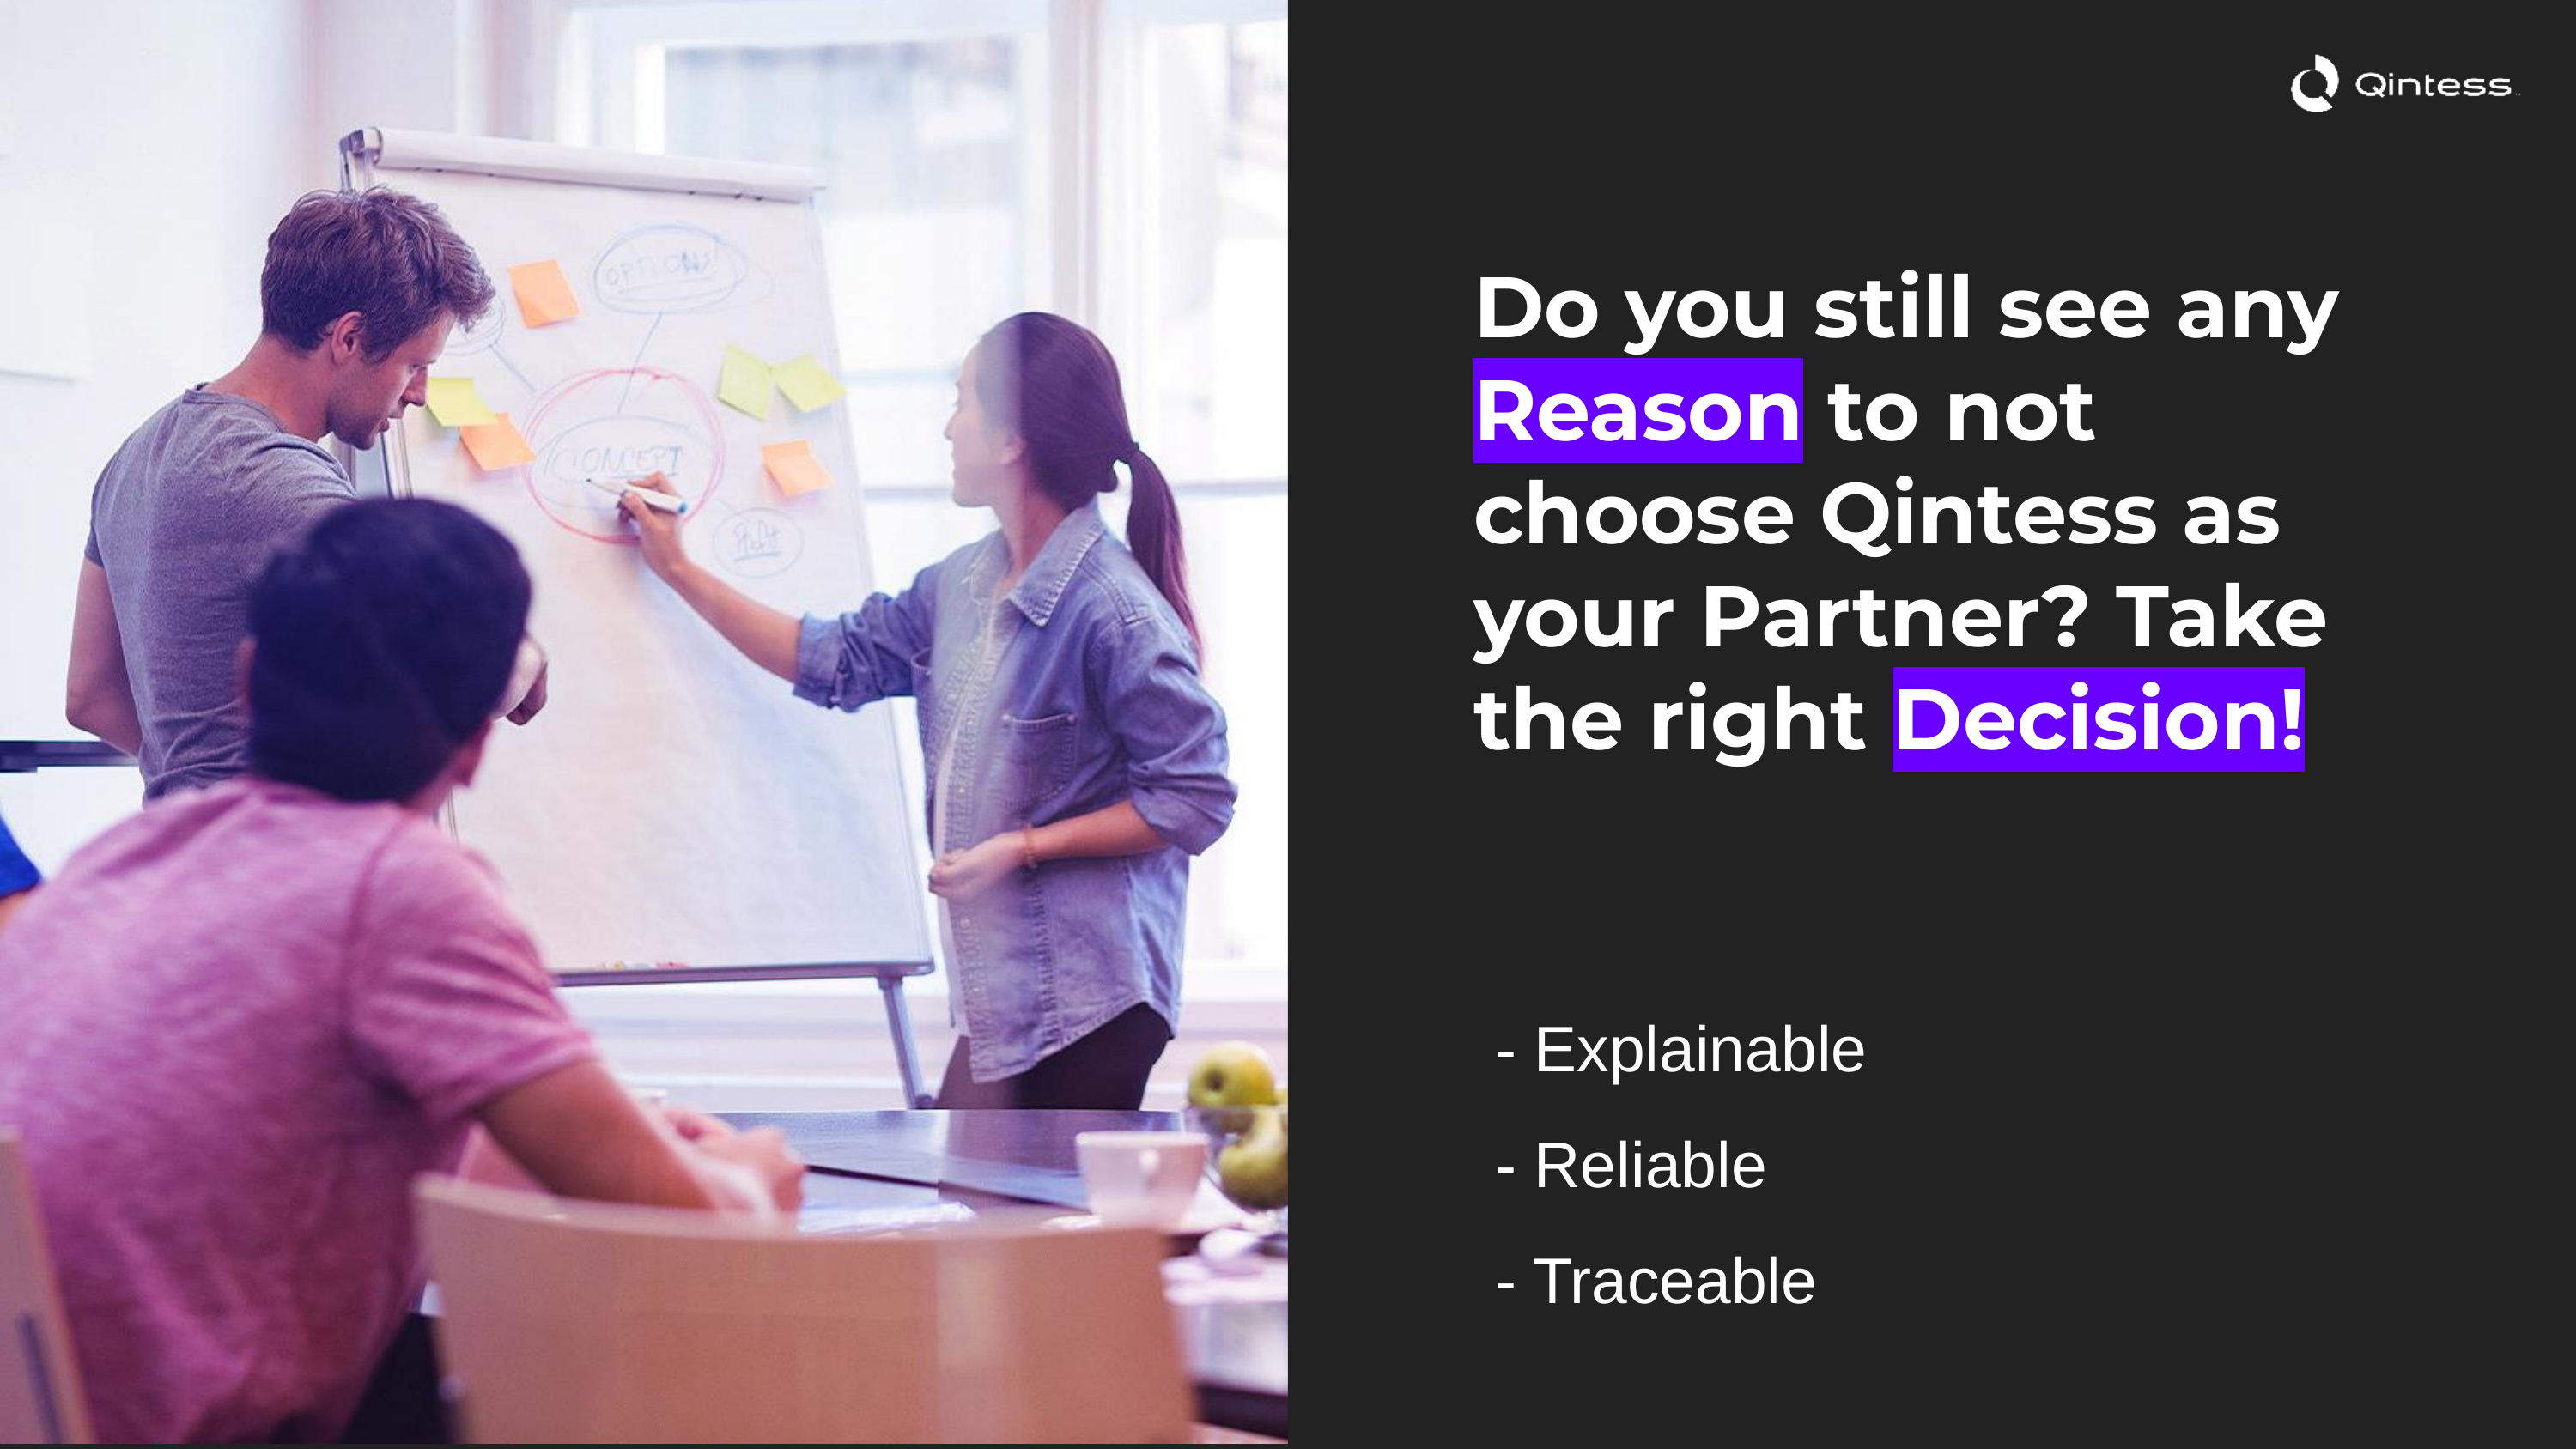

# Do you still see any Reason to not choose Qintess as your Partner? Take the right Decision!
- Explainable
- Reliable
- Traceable